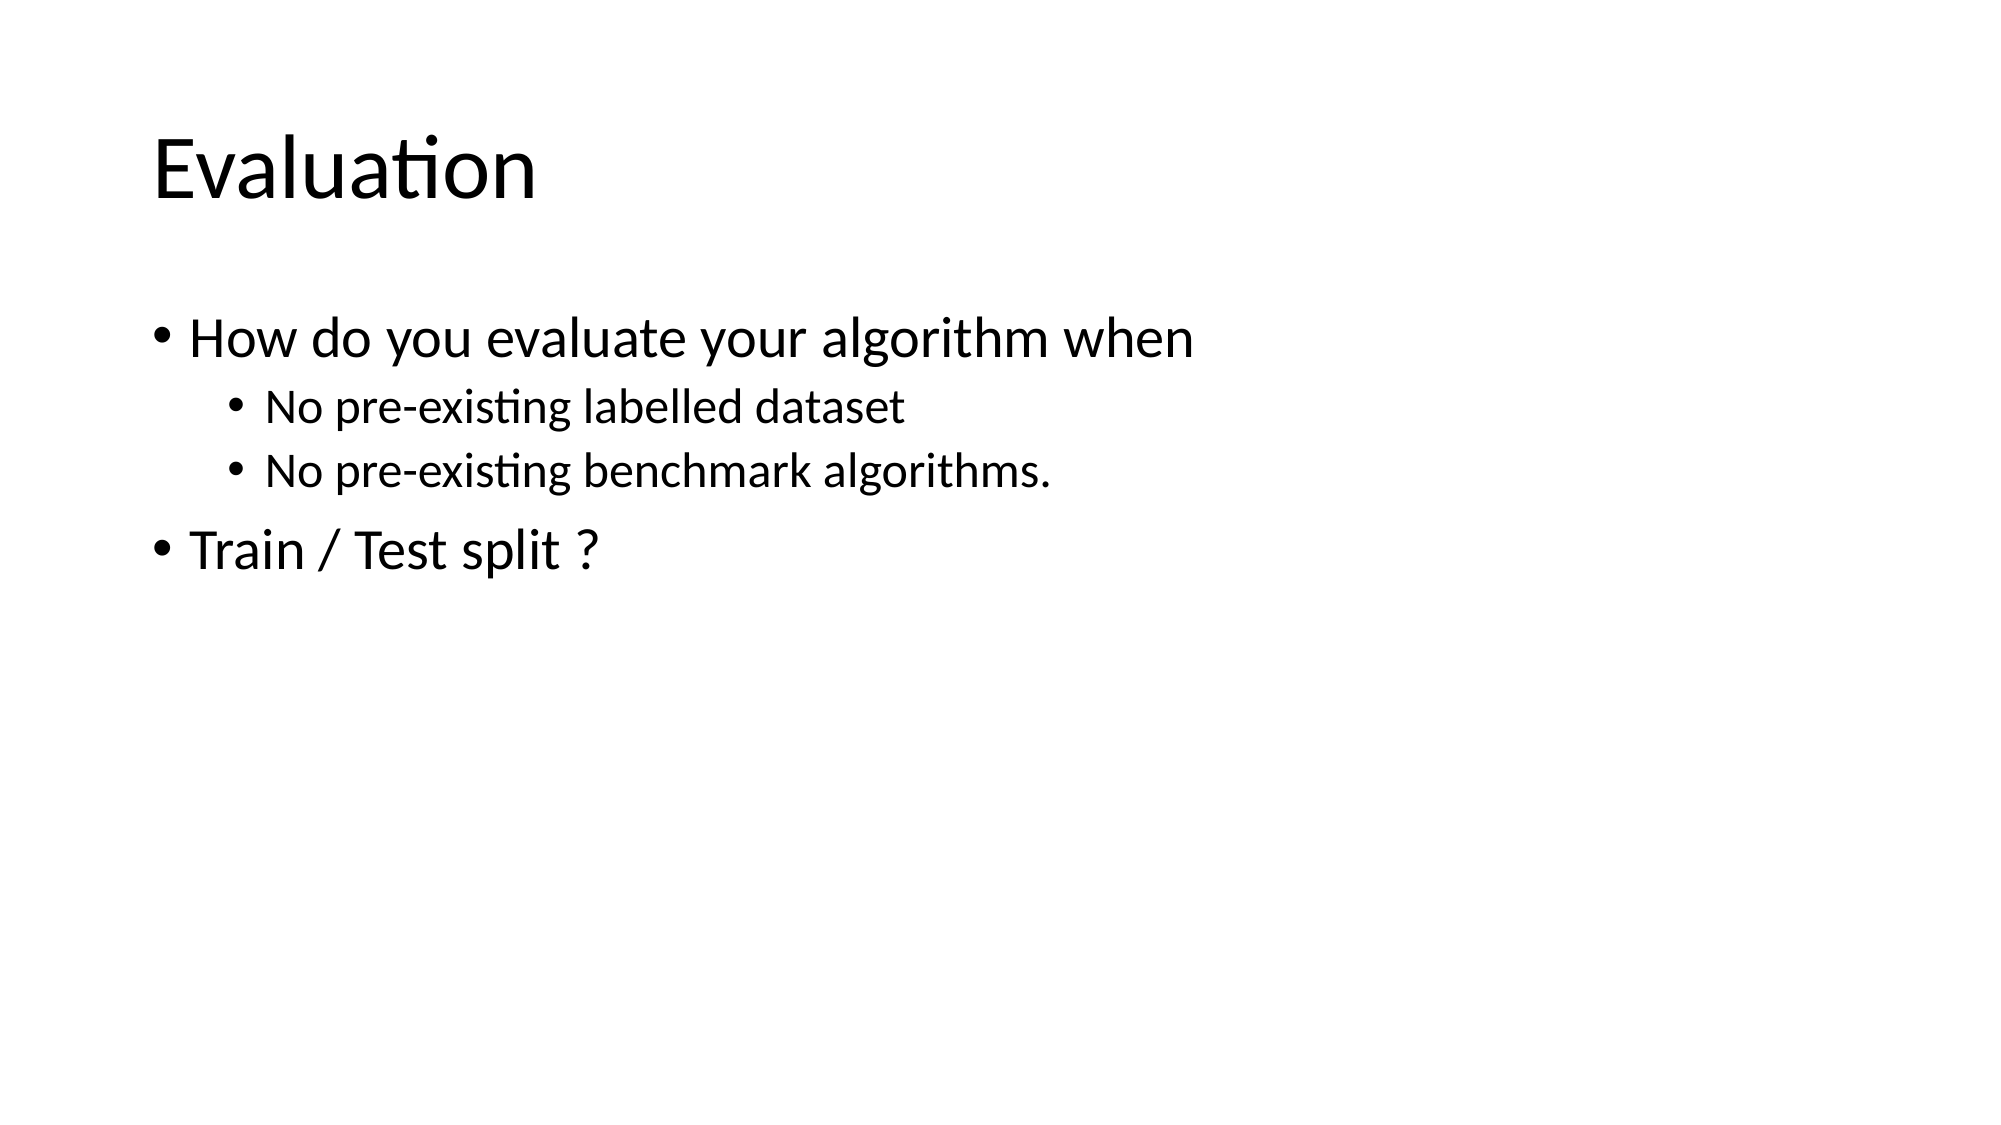

# Evaluation
How do you evaluate your algorithm when
No pre-existing labelled dataset
No pre-existing benchmark algorithms.
Train / Test split ?